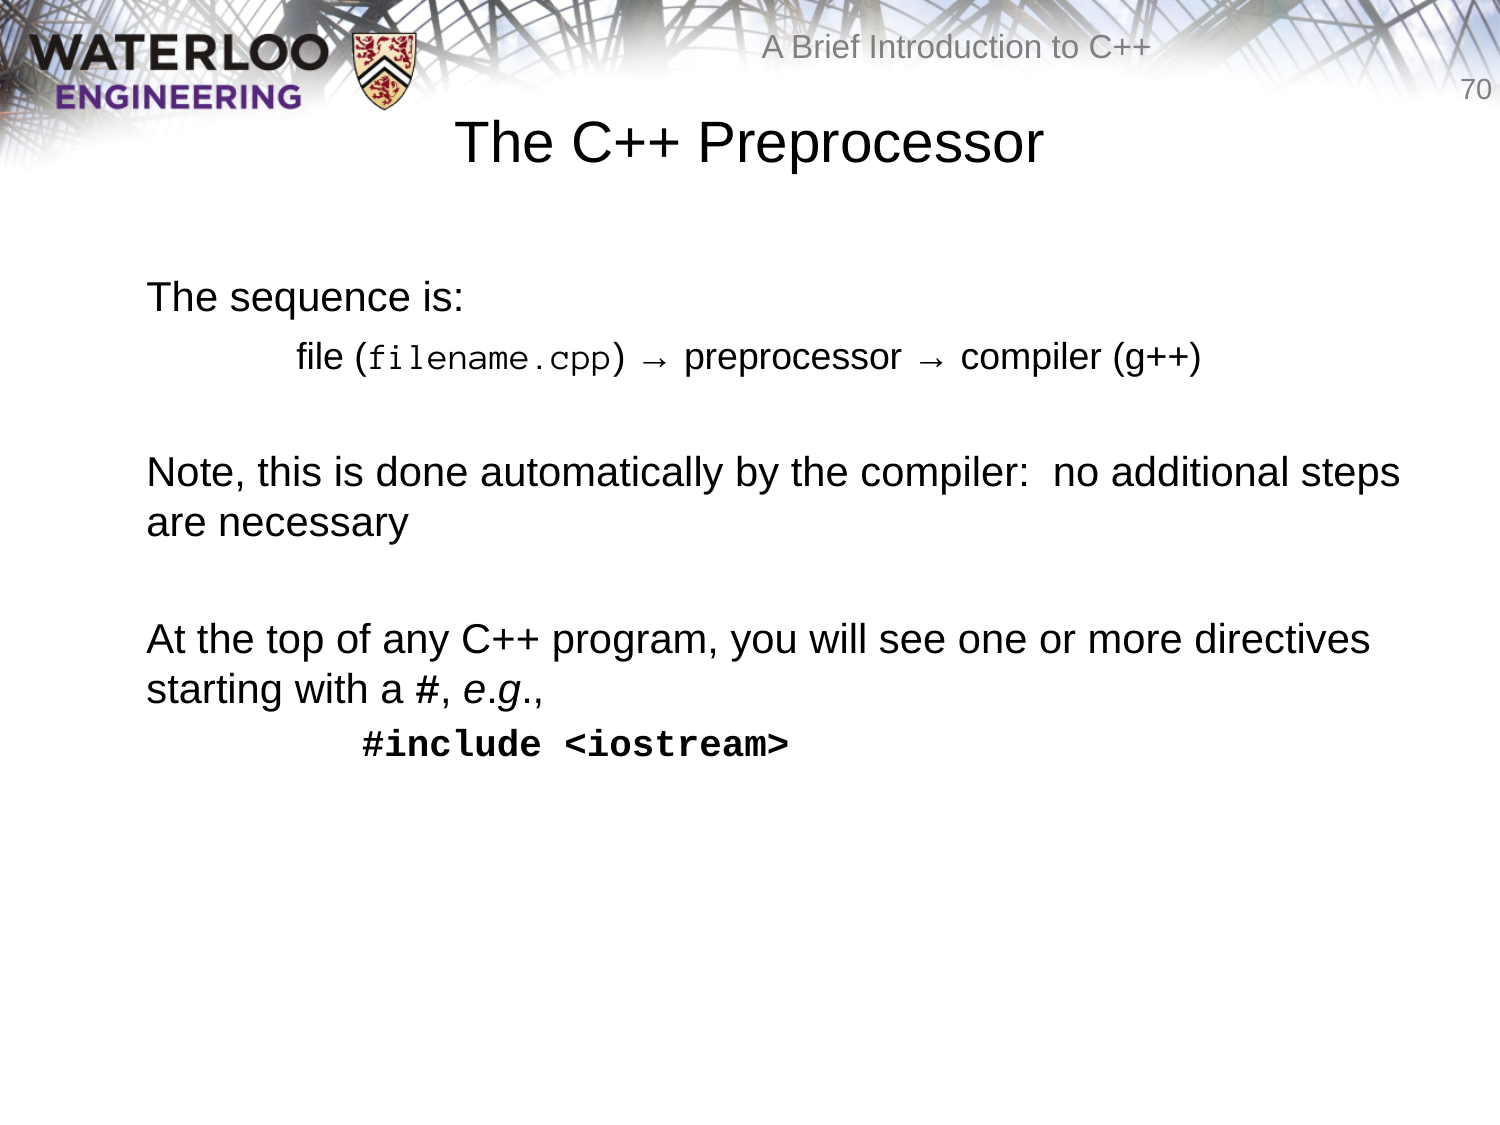

# The C++ Preprocessor
	The sequence is:
  		file (filename.cpp) → preprocessor → compiler (g++)

	Note, this is done automatically by the compiler:  no additional steps are necessary

	At the top of any C++ program, you will see one or more directives starting with a #, e.g.,
		#include <iostream>